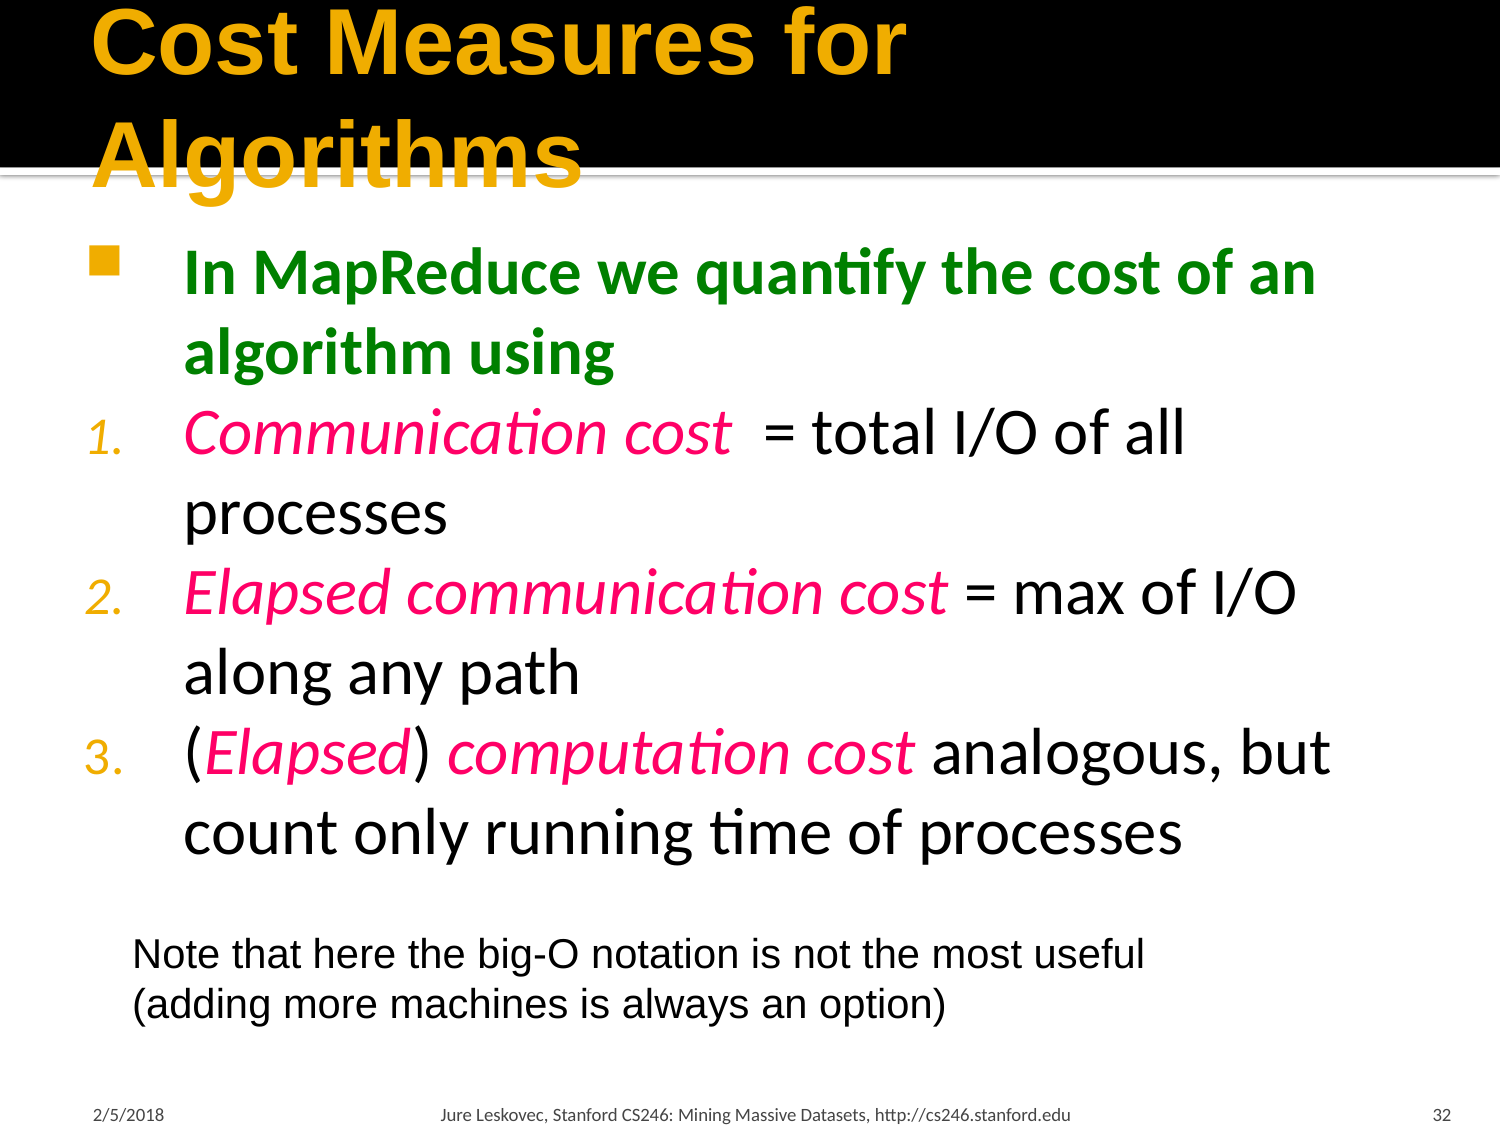

# Cost Measures for Algorithms
In MapReduce we quantify the cost of an algorithm using
Communication cost  = total I/O of all processes
Elapsed communication cost = max of I/O along any path
(Elapsed) computation cost analogous, but count only running time of processes

Note that here the big-O notation is not the most useful
(adding more machines is always an option)
2/5/2018
Jure Leskovec, Stanford CS246: Mining Massive Datasets, http://cs246.stanford.edu
32